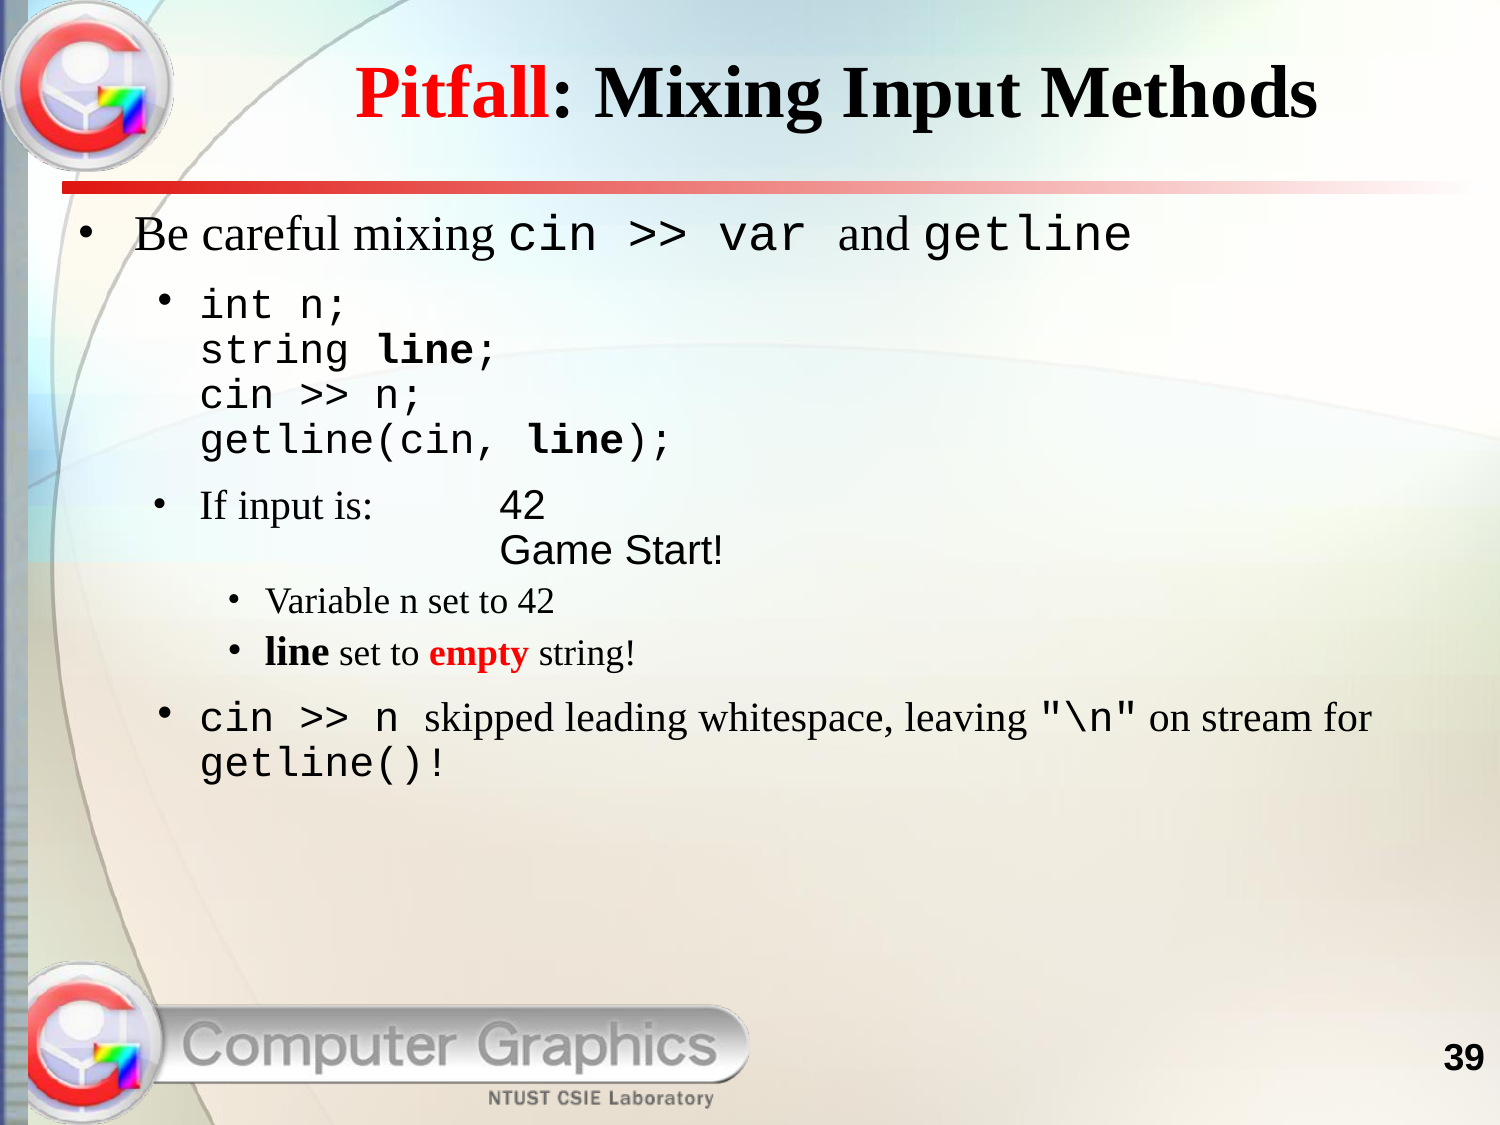

# Pitfall: Mixing Input Methods
Be careful mixing cin >> var and getline
int n;
string line;
cin >> n;
getline(cin, line);
If input is:	42
		Game Start!
Variable n set to 42
line set to empty string!
cin >> n skipped leading whitespace, leaving "\n" on stream for getline()!
39